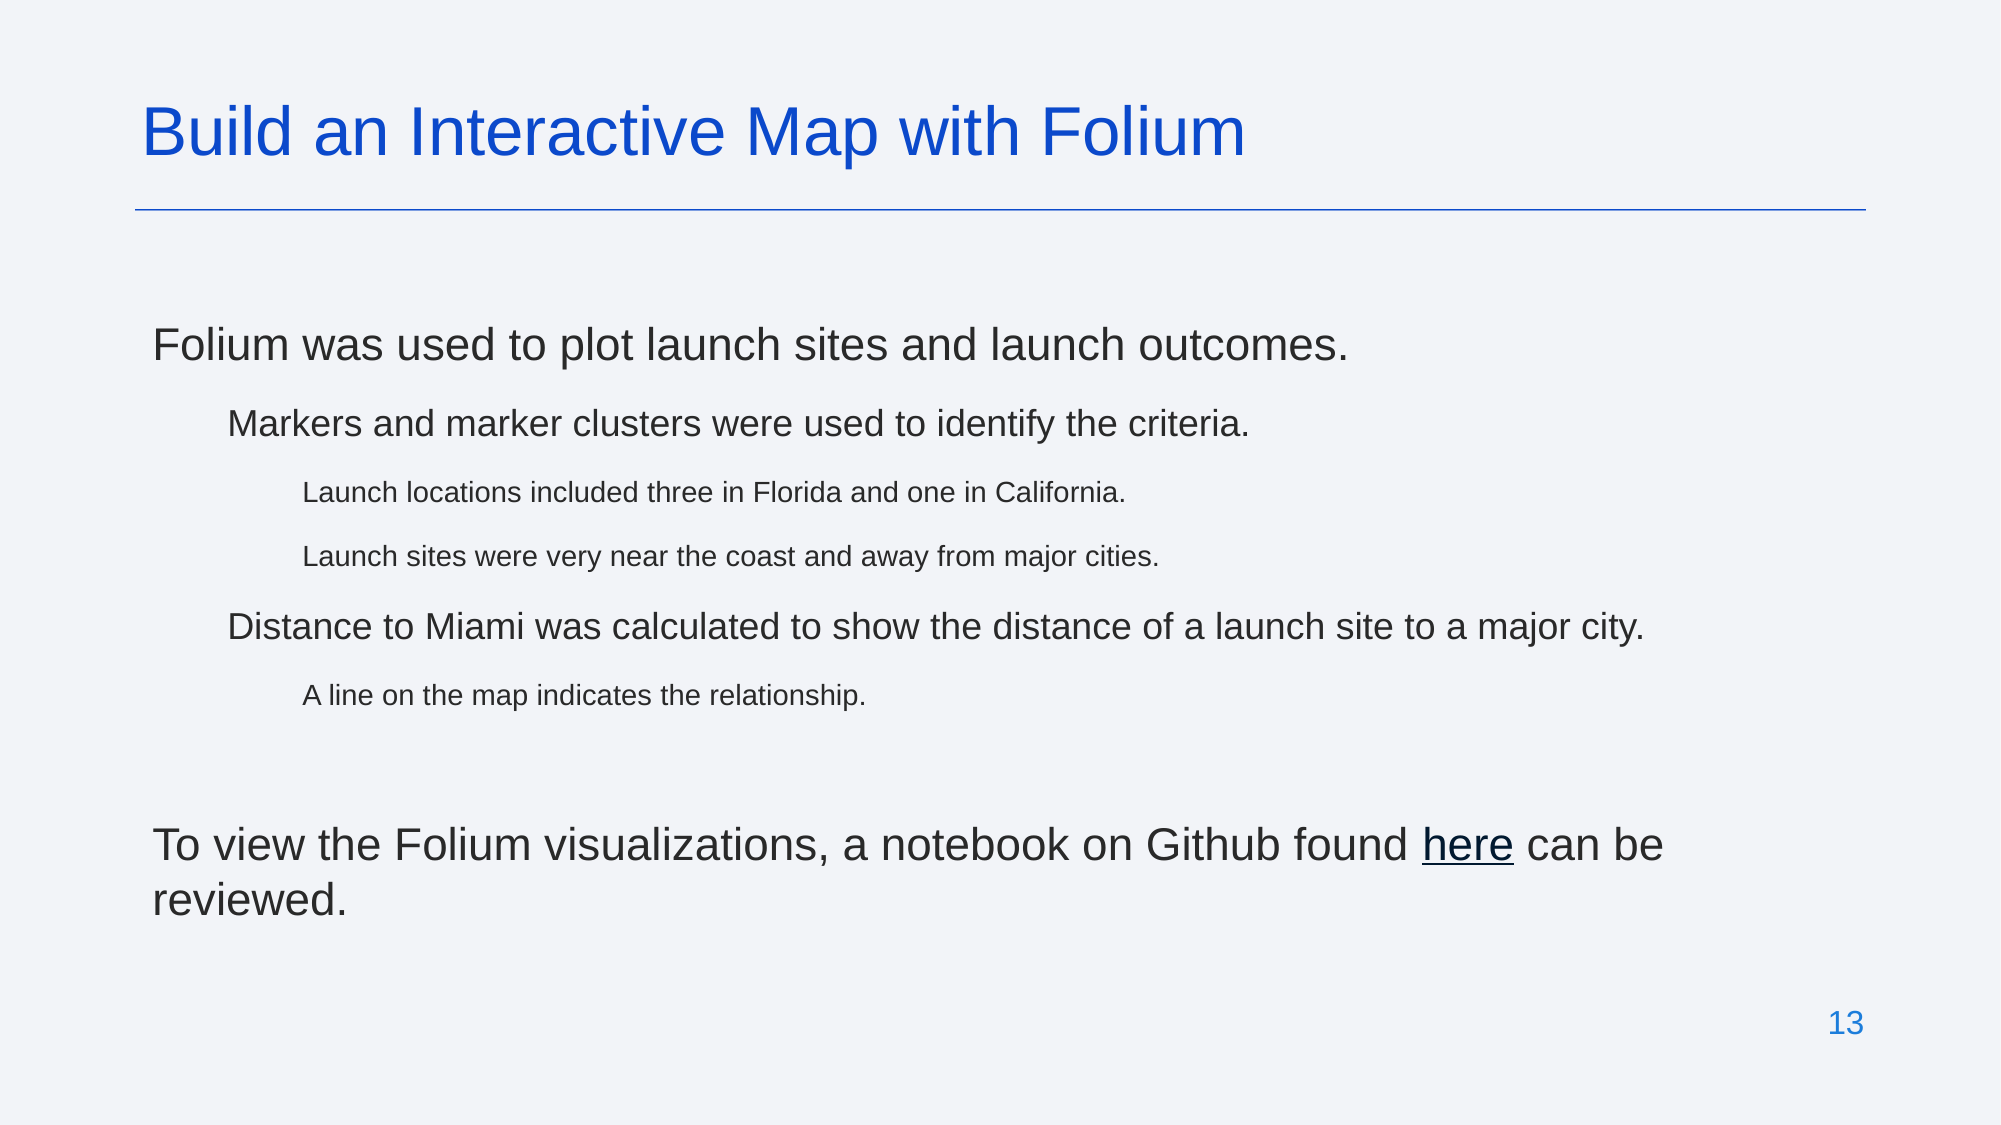

Build an Interactive Map with Folium
Folium was used to plot launch sites and launch outcomes.
Markers and marker clusters were used to identify the criteria.
Launch locations included three in Florida and one in California.
Launch sites were very near the coast and away from major cities.
Distance to Miami was calculated to show the distance of a launch site to a major city.
A line on the map indicates the relationship.

To view the Folium visualizations, a notebook on Github found here can be reviewed.

13